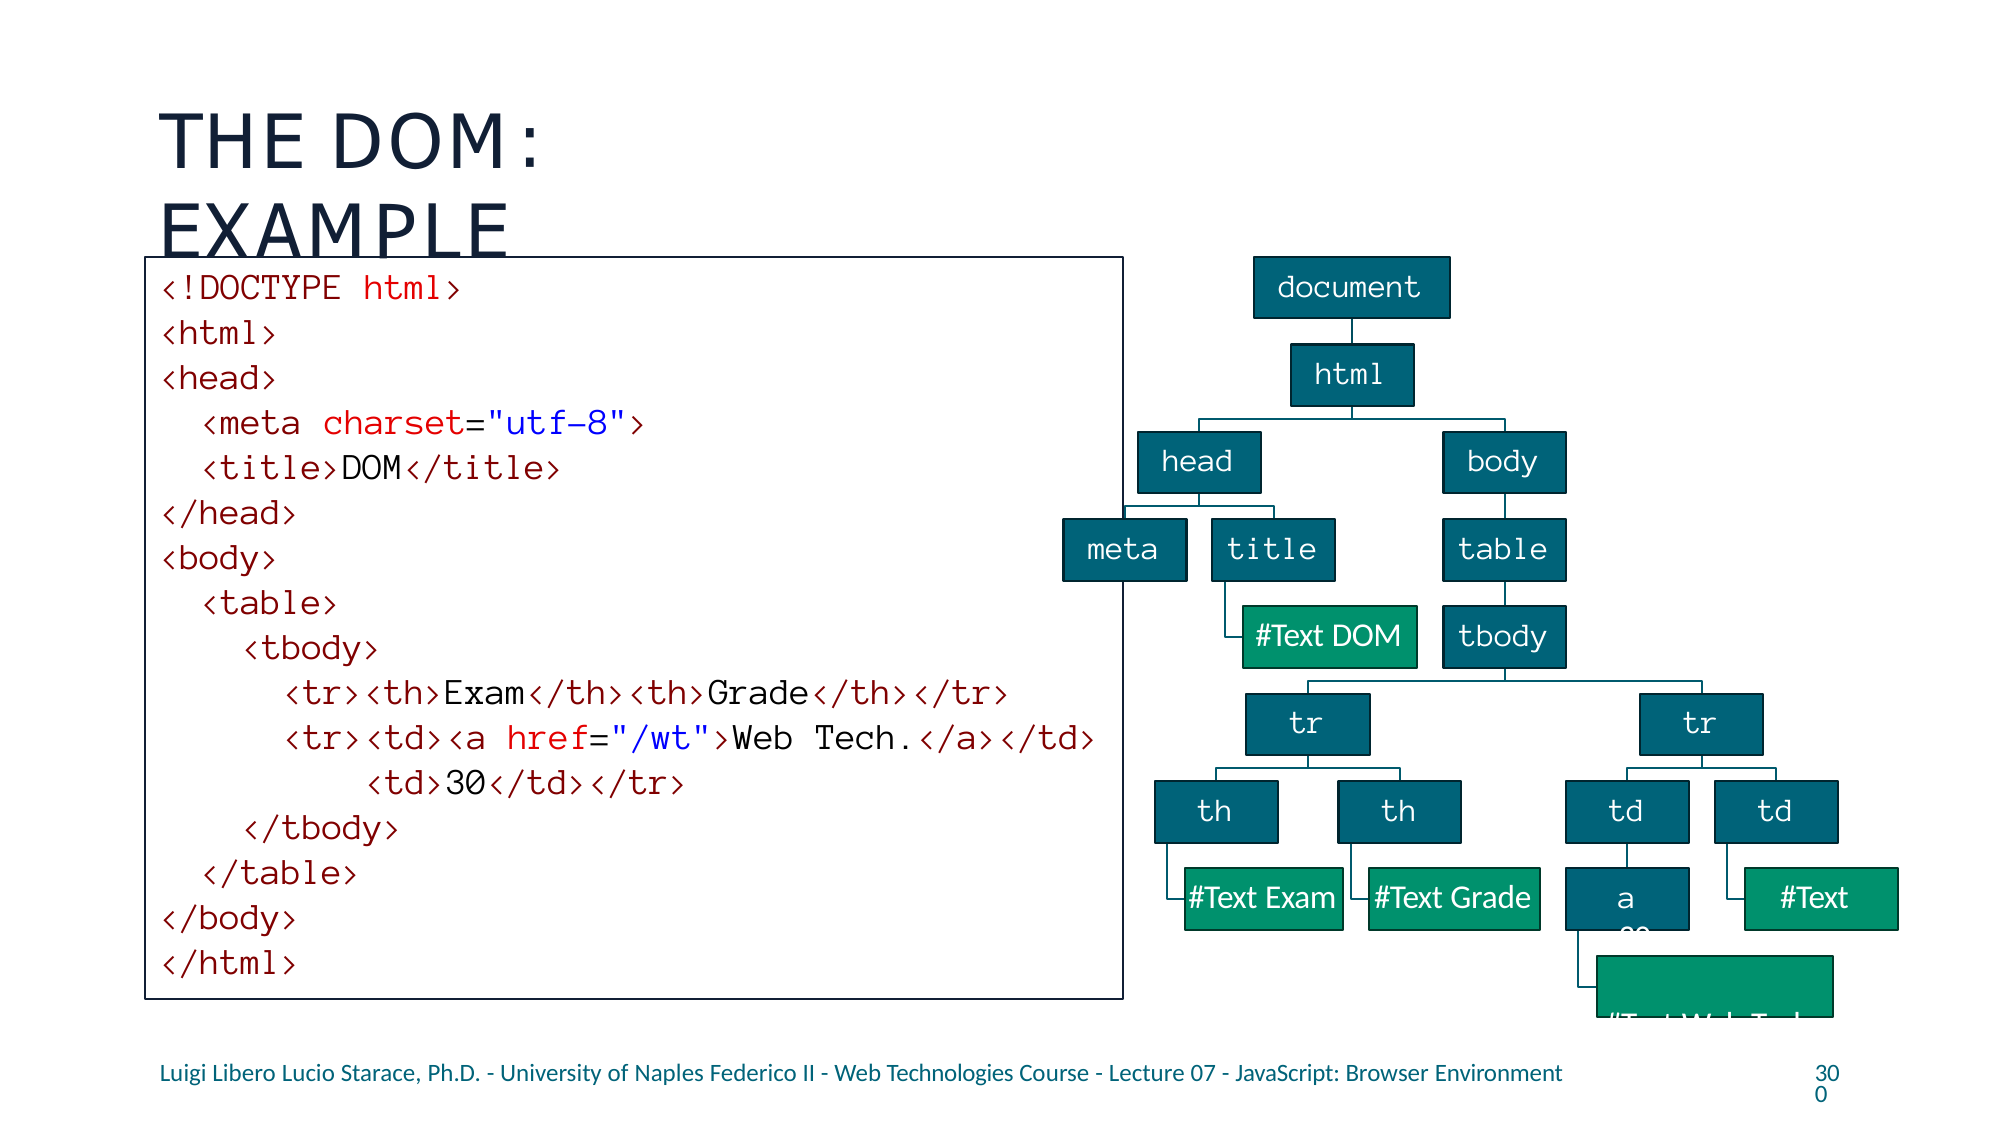

# THE DOM: EXAMPLE

<!DOCTYPE html>
<html>
<head>
<meta charset="utf-8">
<title>DOM</title>
</head>
document

html

head
body

meta
title
table
<body>
<table>
<tbody>
<tr><th>Exam</th><th>Grade</th></tr>
<tr><td><a href="/wt">Web Tech.</a></td>
<td>30</td></tr>
</tbody>
</table>
</body>
</html>

tbody
#Text DOM

tr
tr

th
th
td
td

#Text Exam
#Text Grade
a	#Text 30

#Text Web Tech.
Luigi Libero Lucio Starace, Ph.D. - University of Naples Federico II - Web Technologies Course - Lecture 07 - JavaScript: Browser Environment
300